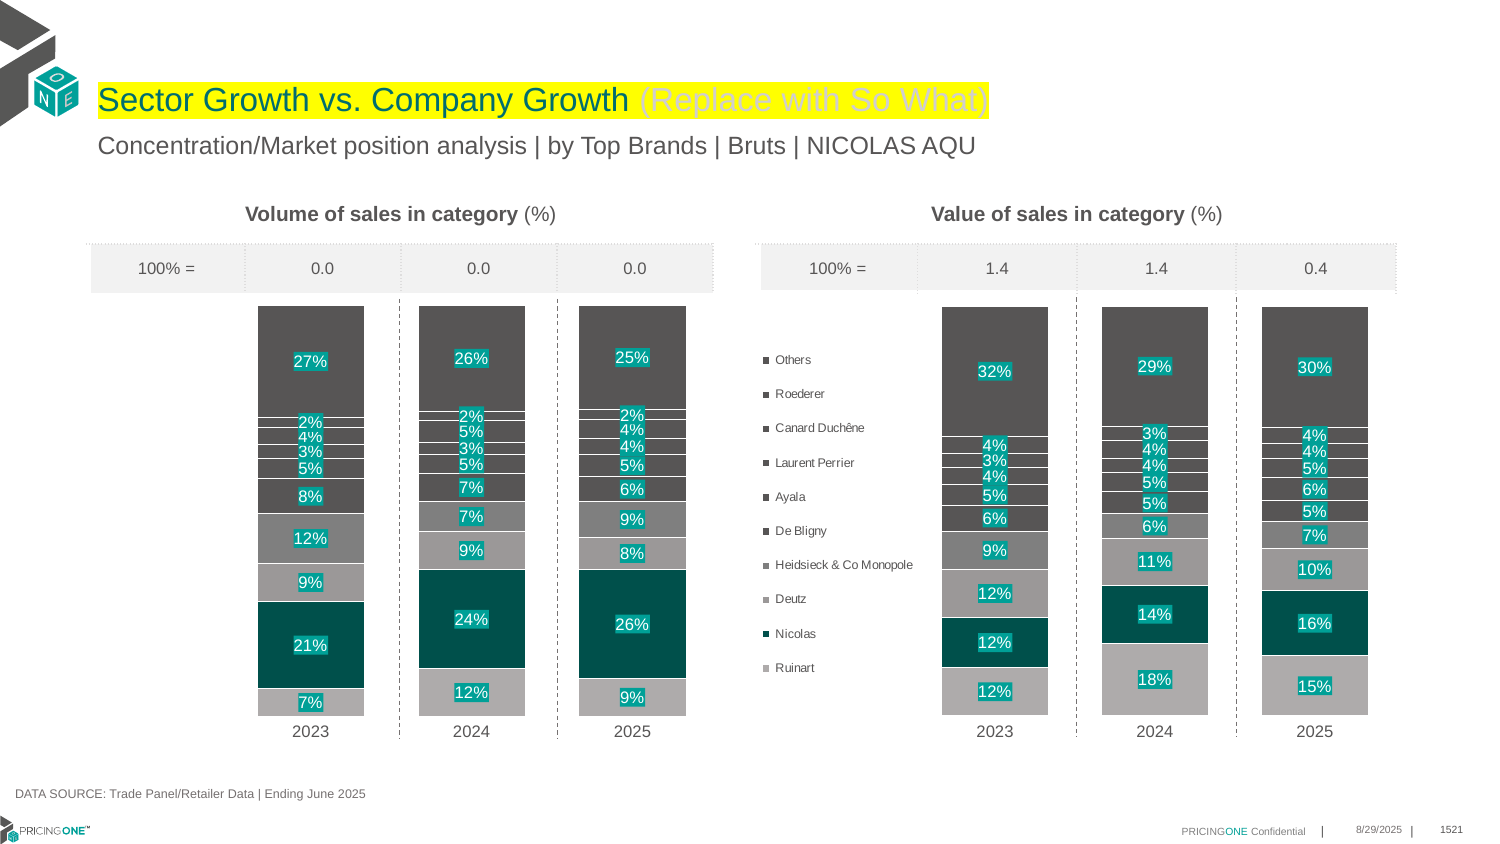

# Sector Growth vs. Company Growth (Replace with So What)
Concentration/Market position analysis | by Top Brands | Bruts | NICOLAS AQU
| Volume of sales in category (%) |  |  |  |
| --- | --- | --- | --- |
| 100% = | 0.0 | 0.0 | 0.0 |
| Value of sales in category (%) |  |  |  |
| --- | --- | --- | --- |
| 100% = | 1.4 | 1.4 | 0.4 |

### Chart

| Category | Ruinart | Nicolas | Deutz | Heidsieck & Co Monopole | De Bligny | Ayala | Laurent Perrier | Canard Duchêne | Roederer | Others |
|---|---|---|---|---|---|---|---|---|---|---|
| 2023 | 0.06723335899066296 | 0.21210802851310198 | 0.09229945450286135 | 0.12188347110203808 | 0.08436799303905491 | 0.04999832669589371 | 0.033399149961514 | 0.04116328101469161 | 0.024999163347946857 | 0.2725477728322345 |
| 2024 | 0.11545583269796318 | 0.24176741821878517 | 0.09167483571143303 | 0.0745743020005083 | 0.0674218494717351 | 0.046146026213556984 | 0.029953164143339504 | 0.05351631993609992 | 0.021457357586319573 | 0.25803289402025925 |
| 2025 | 0.09269504346844304 | 0.26431071468894657 | 0.07813029242407135 | 0.08806593654736367 | 0.059613864739753865 | 0.05430732753754093 | 0.03962967144631365 | 0.04482330360167099 | 0.024274585073952807 | 0.25414926047194314 |

### Chart

| Category | Ruinart | Nicolas | Deutz | Heidsieck & Co Monopole | De Bligny | Ayala | Laurent Perrier | Canard Duchêne | Roederer | Others |
|---|---|---|---|---|---|---|---|---|---|---|
| 2023 | 0.11735510536871196 | 0.12215147768894573 | 0.11798126545767276 | 0.09335928256154623 | 0.0634871881502868 | 0.04964465240436399 | 0.043041001967831984 | 0.034185409004000585 | 0.04050843919999497 | 0.318286178196645 |
| 2024 | 0.17703761538584795 | 0.1417769238500745 | 0.11480609642229217 | 0.059028318968217086 | 0.05375301711140989 | 0.046439844952884266 | 0.03607423732813208 | 0.04331530471186495 | 0.03493731254579382 | 0.2928313287234833 |
| 2025 | 0.14619477900206243 | 0.15883820831576667 | 0.10288852679436196 | 0.06733742778683013 | 0.049322592039744304 | 0.0564875058397238 | 0.04628023837467668 | 0.037649981198938025 | 0.03867549367030913 | 0.2963252469775869 |
DATA SOURCE: Trade Panel/Retailer Data | Ending June 2025

8/29/2025
1521